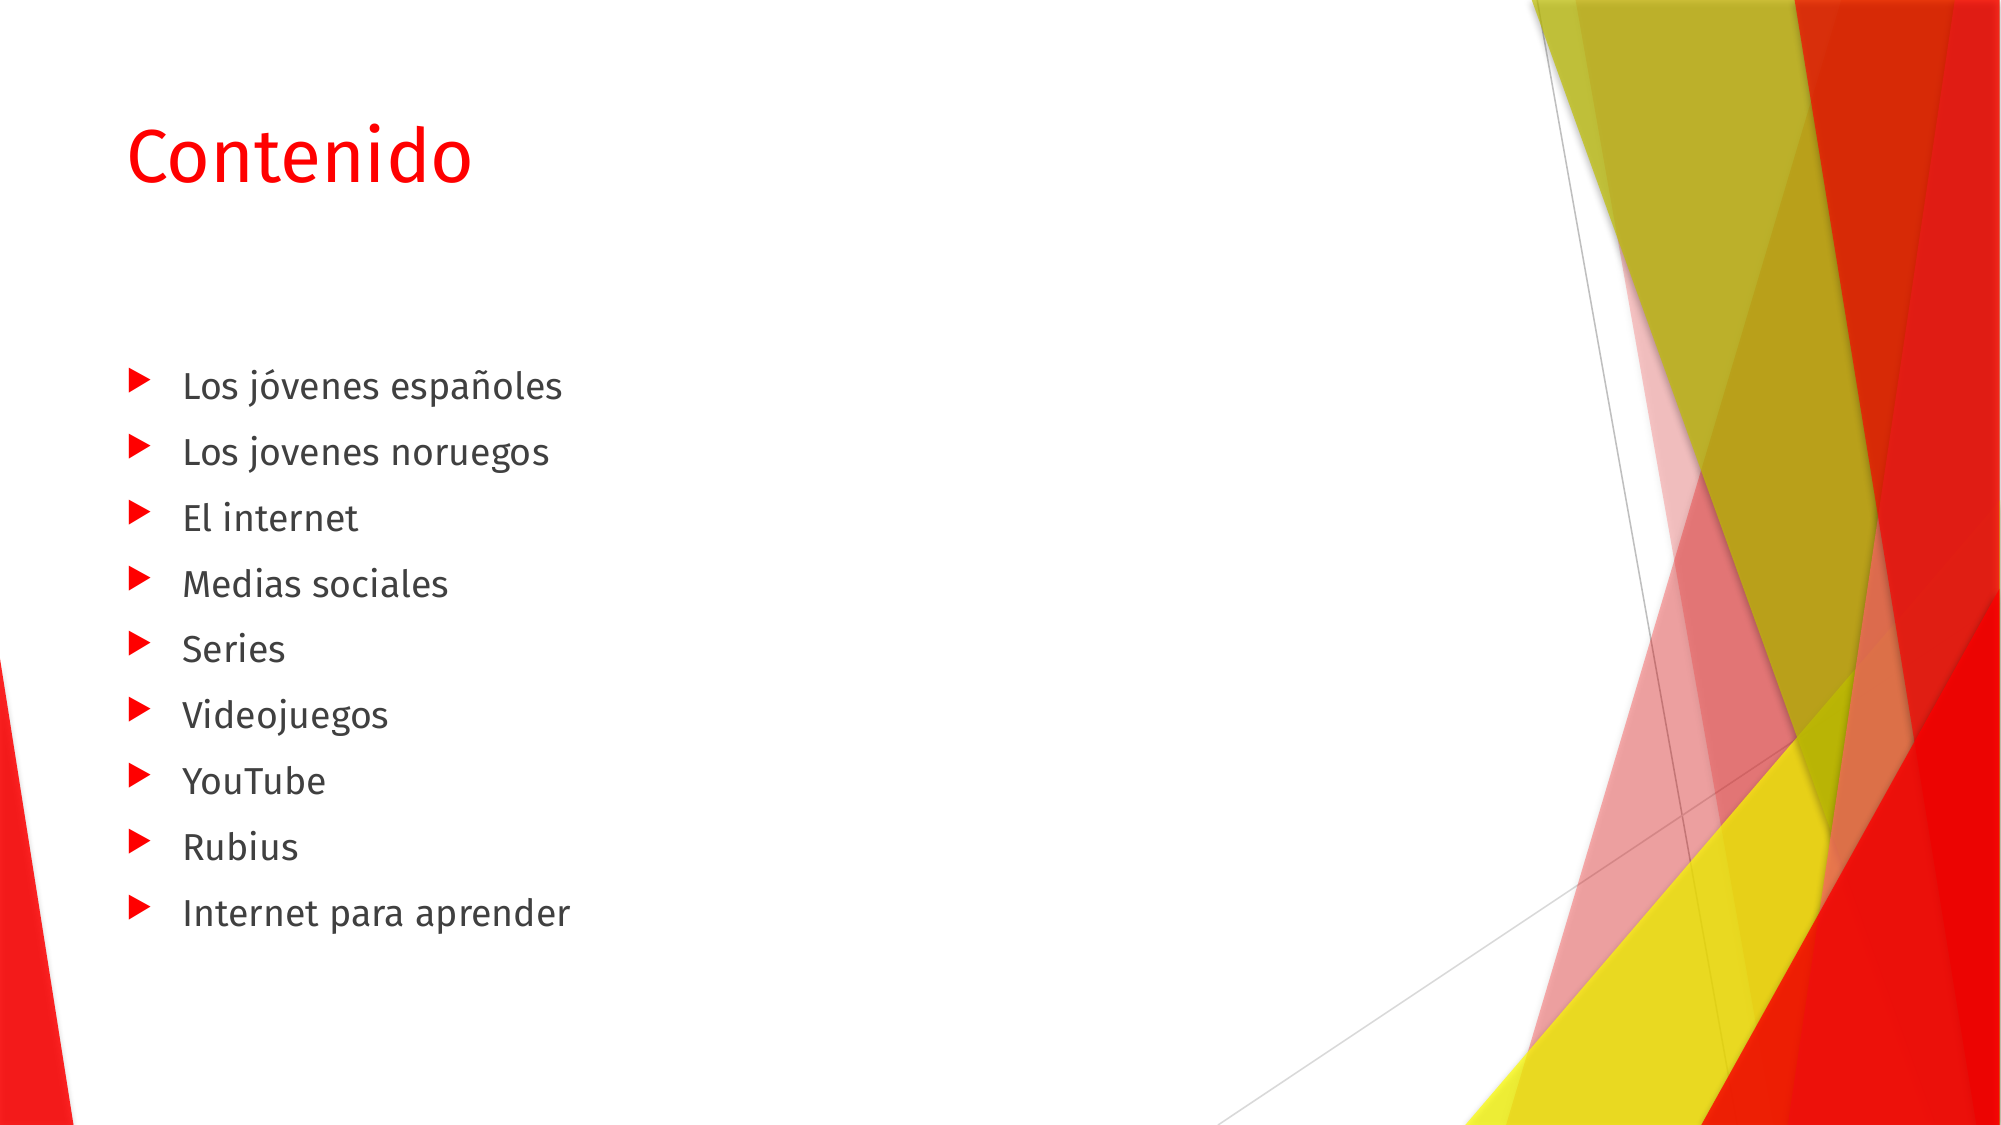

# Contenido
Los jóvenes españoles
Los jovenes noruegos
El internet
Medias sociales
Series
Videojuegos
YouTube
Rubius
Internet para aprender